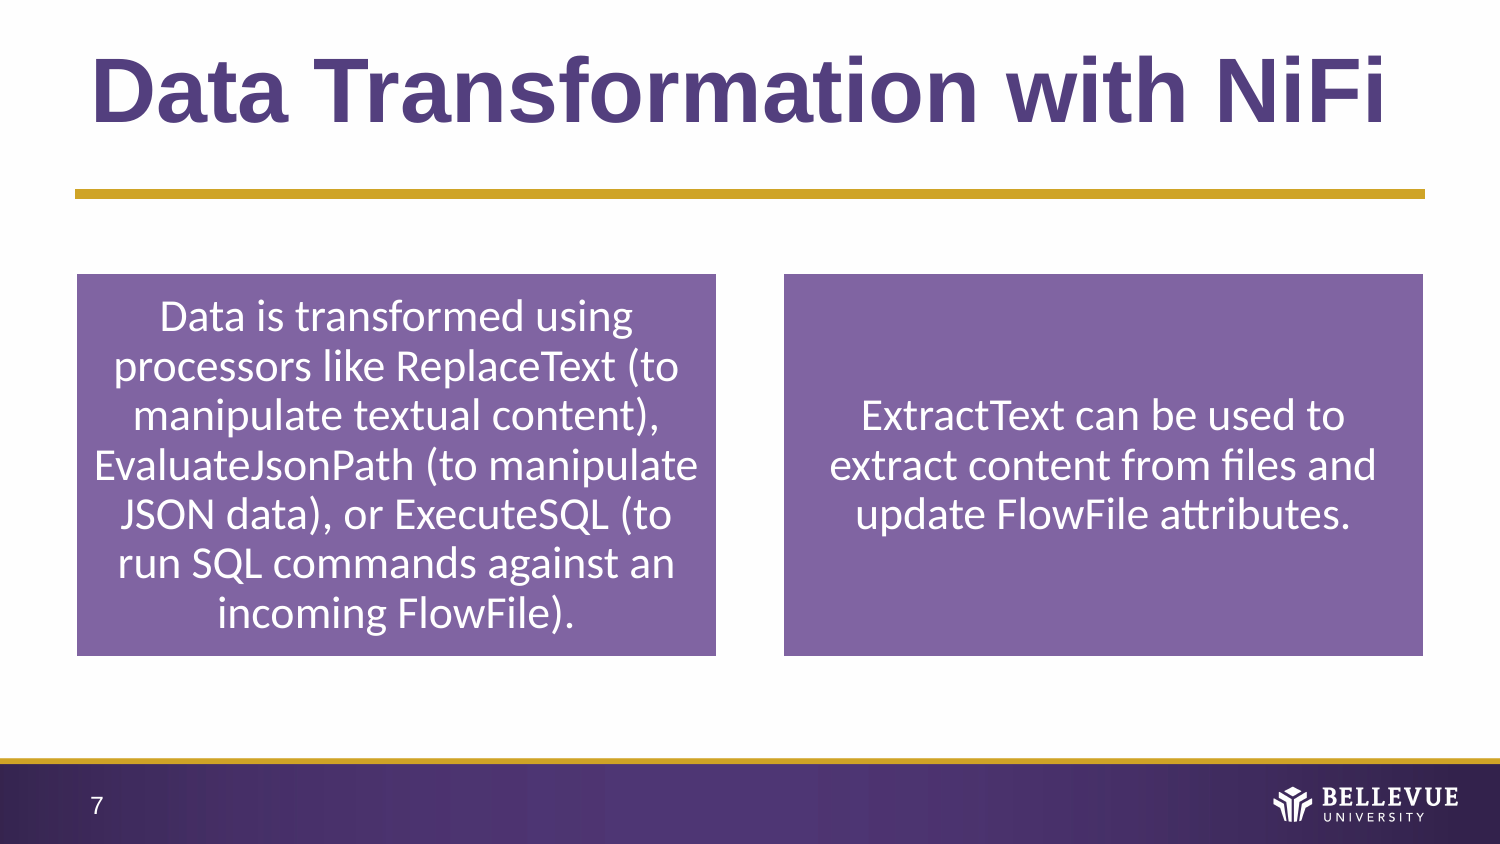

# Data Transformation with NiFi

Data is transformed using processors like ReplaceText (to manipulate textual content), EvaluateJsonPath (to manipulate JSON data), or ExecuteSQL (to run SQL commands against an incoming FlowFile).
ExtractText can be used to extract content from files and update FlowFile attributes.